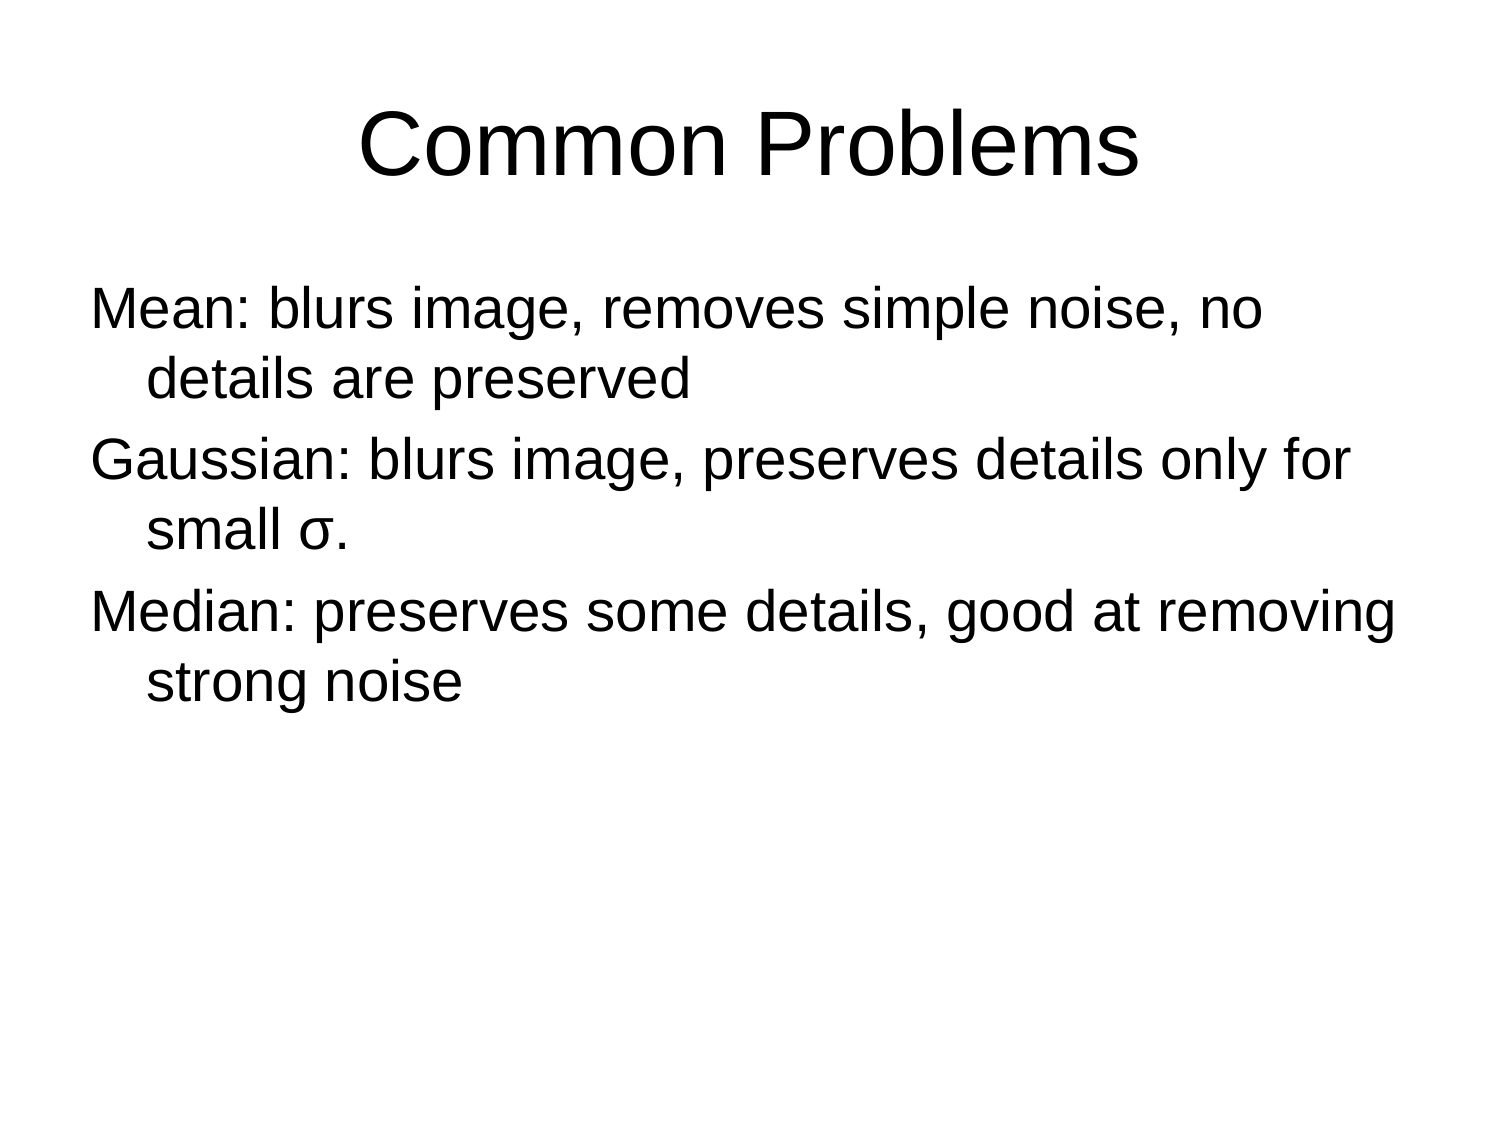

# Common Problems
Mean: blurs image, removes simple noise, no details are preserved
Gaussian: blurs image, preserves details only for small σ.
Median: preserves some details, good at removing strong noise